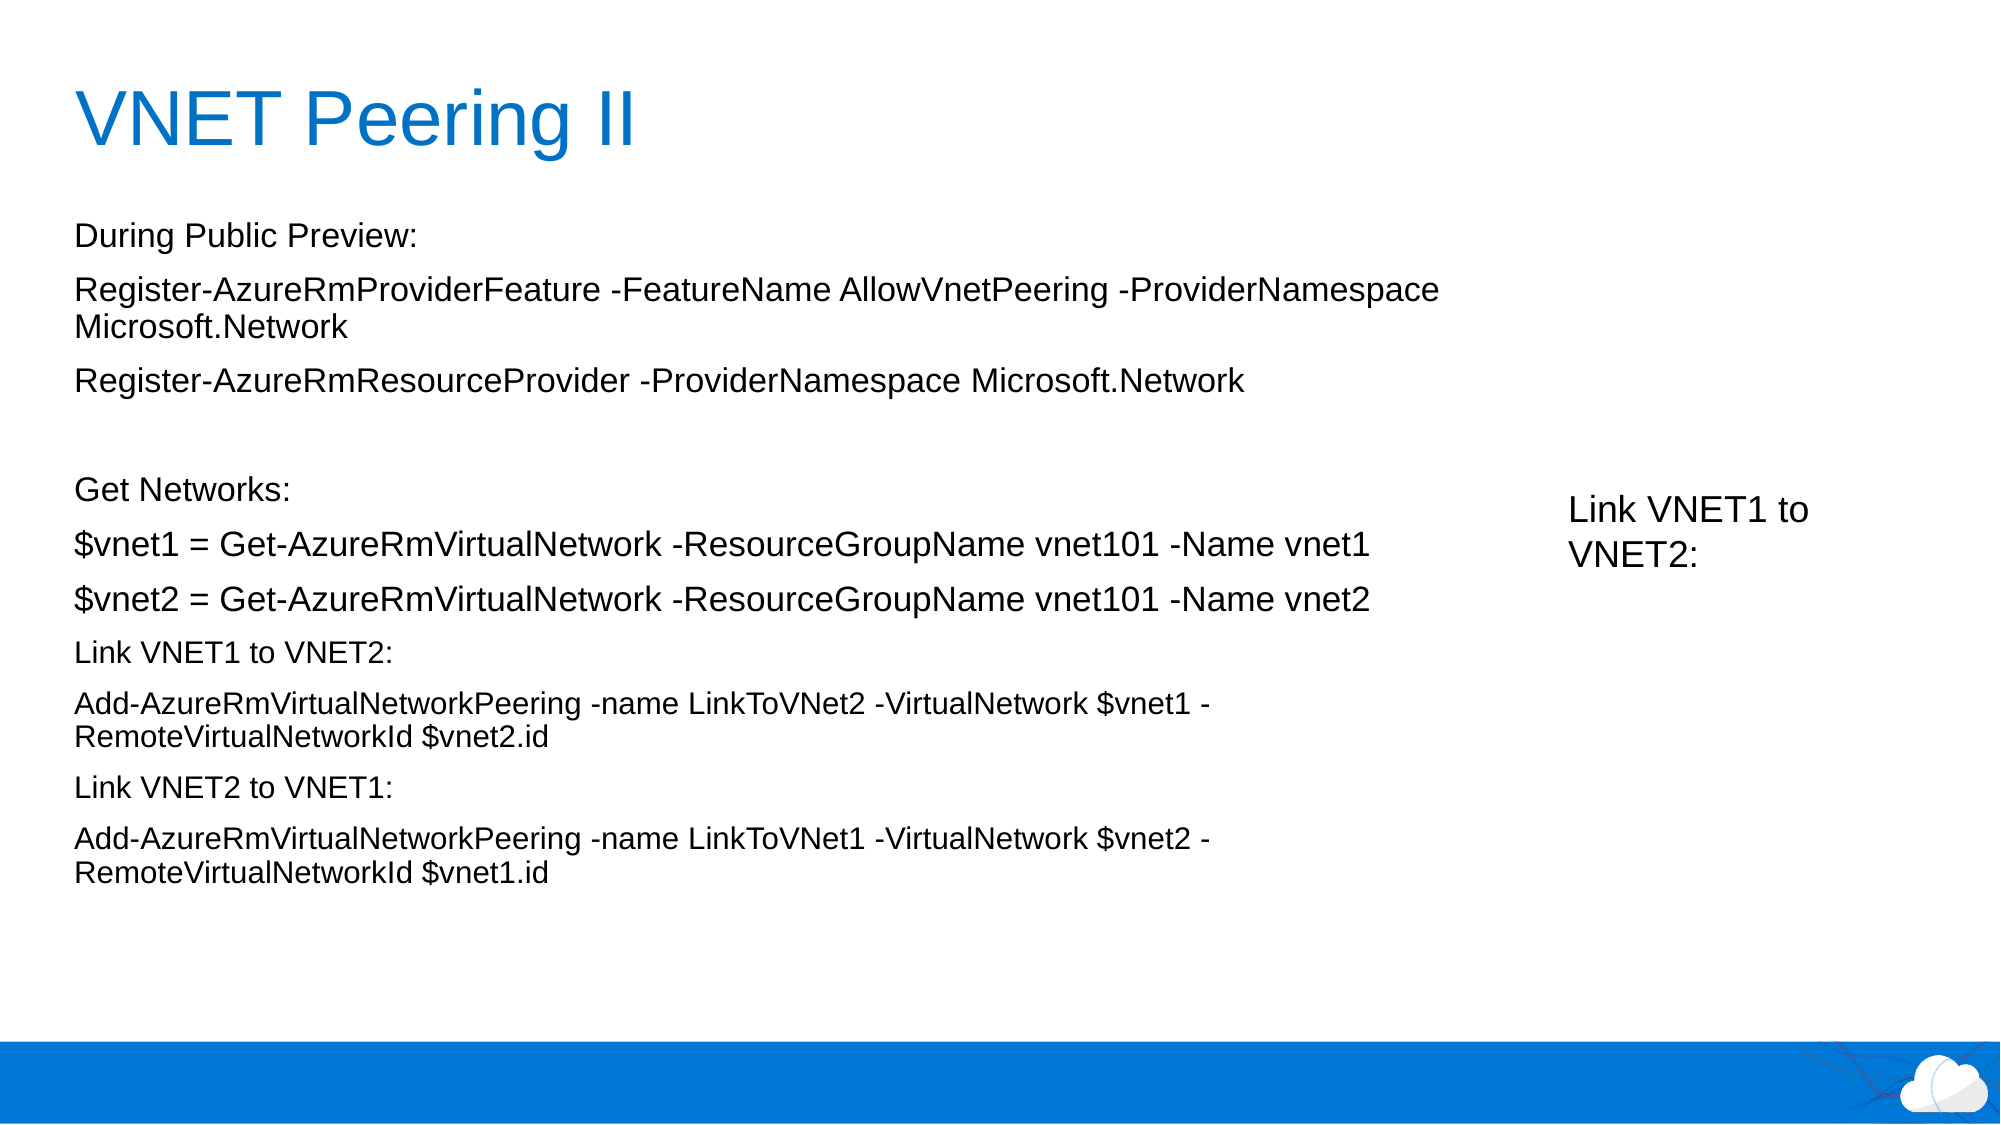

# VNET Peering II
During Public Preview:
Register-AzureRmProviderFeature -FeatureName AllowVnetPeering -ProviderNamespace Microsoft.Network
Register-AzureRmResourceProvider -ProviderNamespace Microsoft.Network

Get Networks:
$vnet1 = Get-AzureRmVirtualNetwork -ResourceGroupName vnet101 -Name vnet1
$vnet2 = Get-AzureRmVirtualNetwork -ResourceGroupName vnet101 -Name vnet2
Link VNET1 to VNET2:
Add-AzureRmVirtualNetworkPeering -name LinkToVNet2 -VirtualNetwork $vnet1 -RemoteVirtualNetworkId $vnet2.id
Link VNET2 to VNET1:
Add-AzureRmVirtualNetworkPeering -name LinkToVNet1 -VirtualNetwork $vnet2 -RemoteVirtualNetworkId $vnet1.id

Link VNET1 to VNET2: